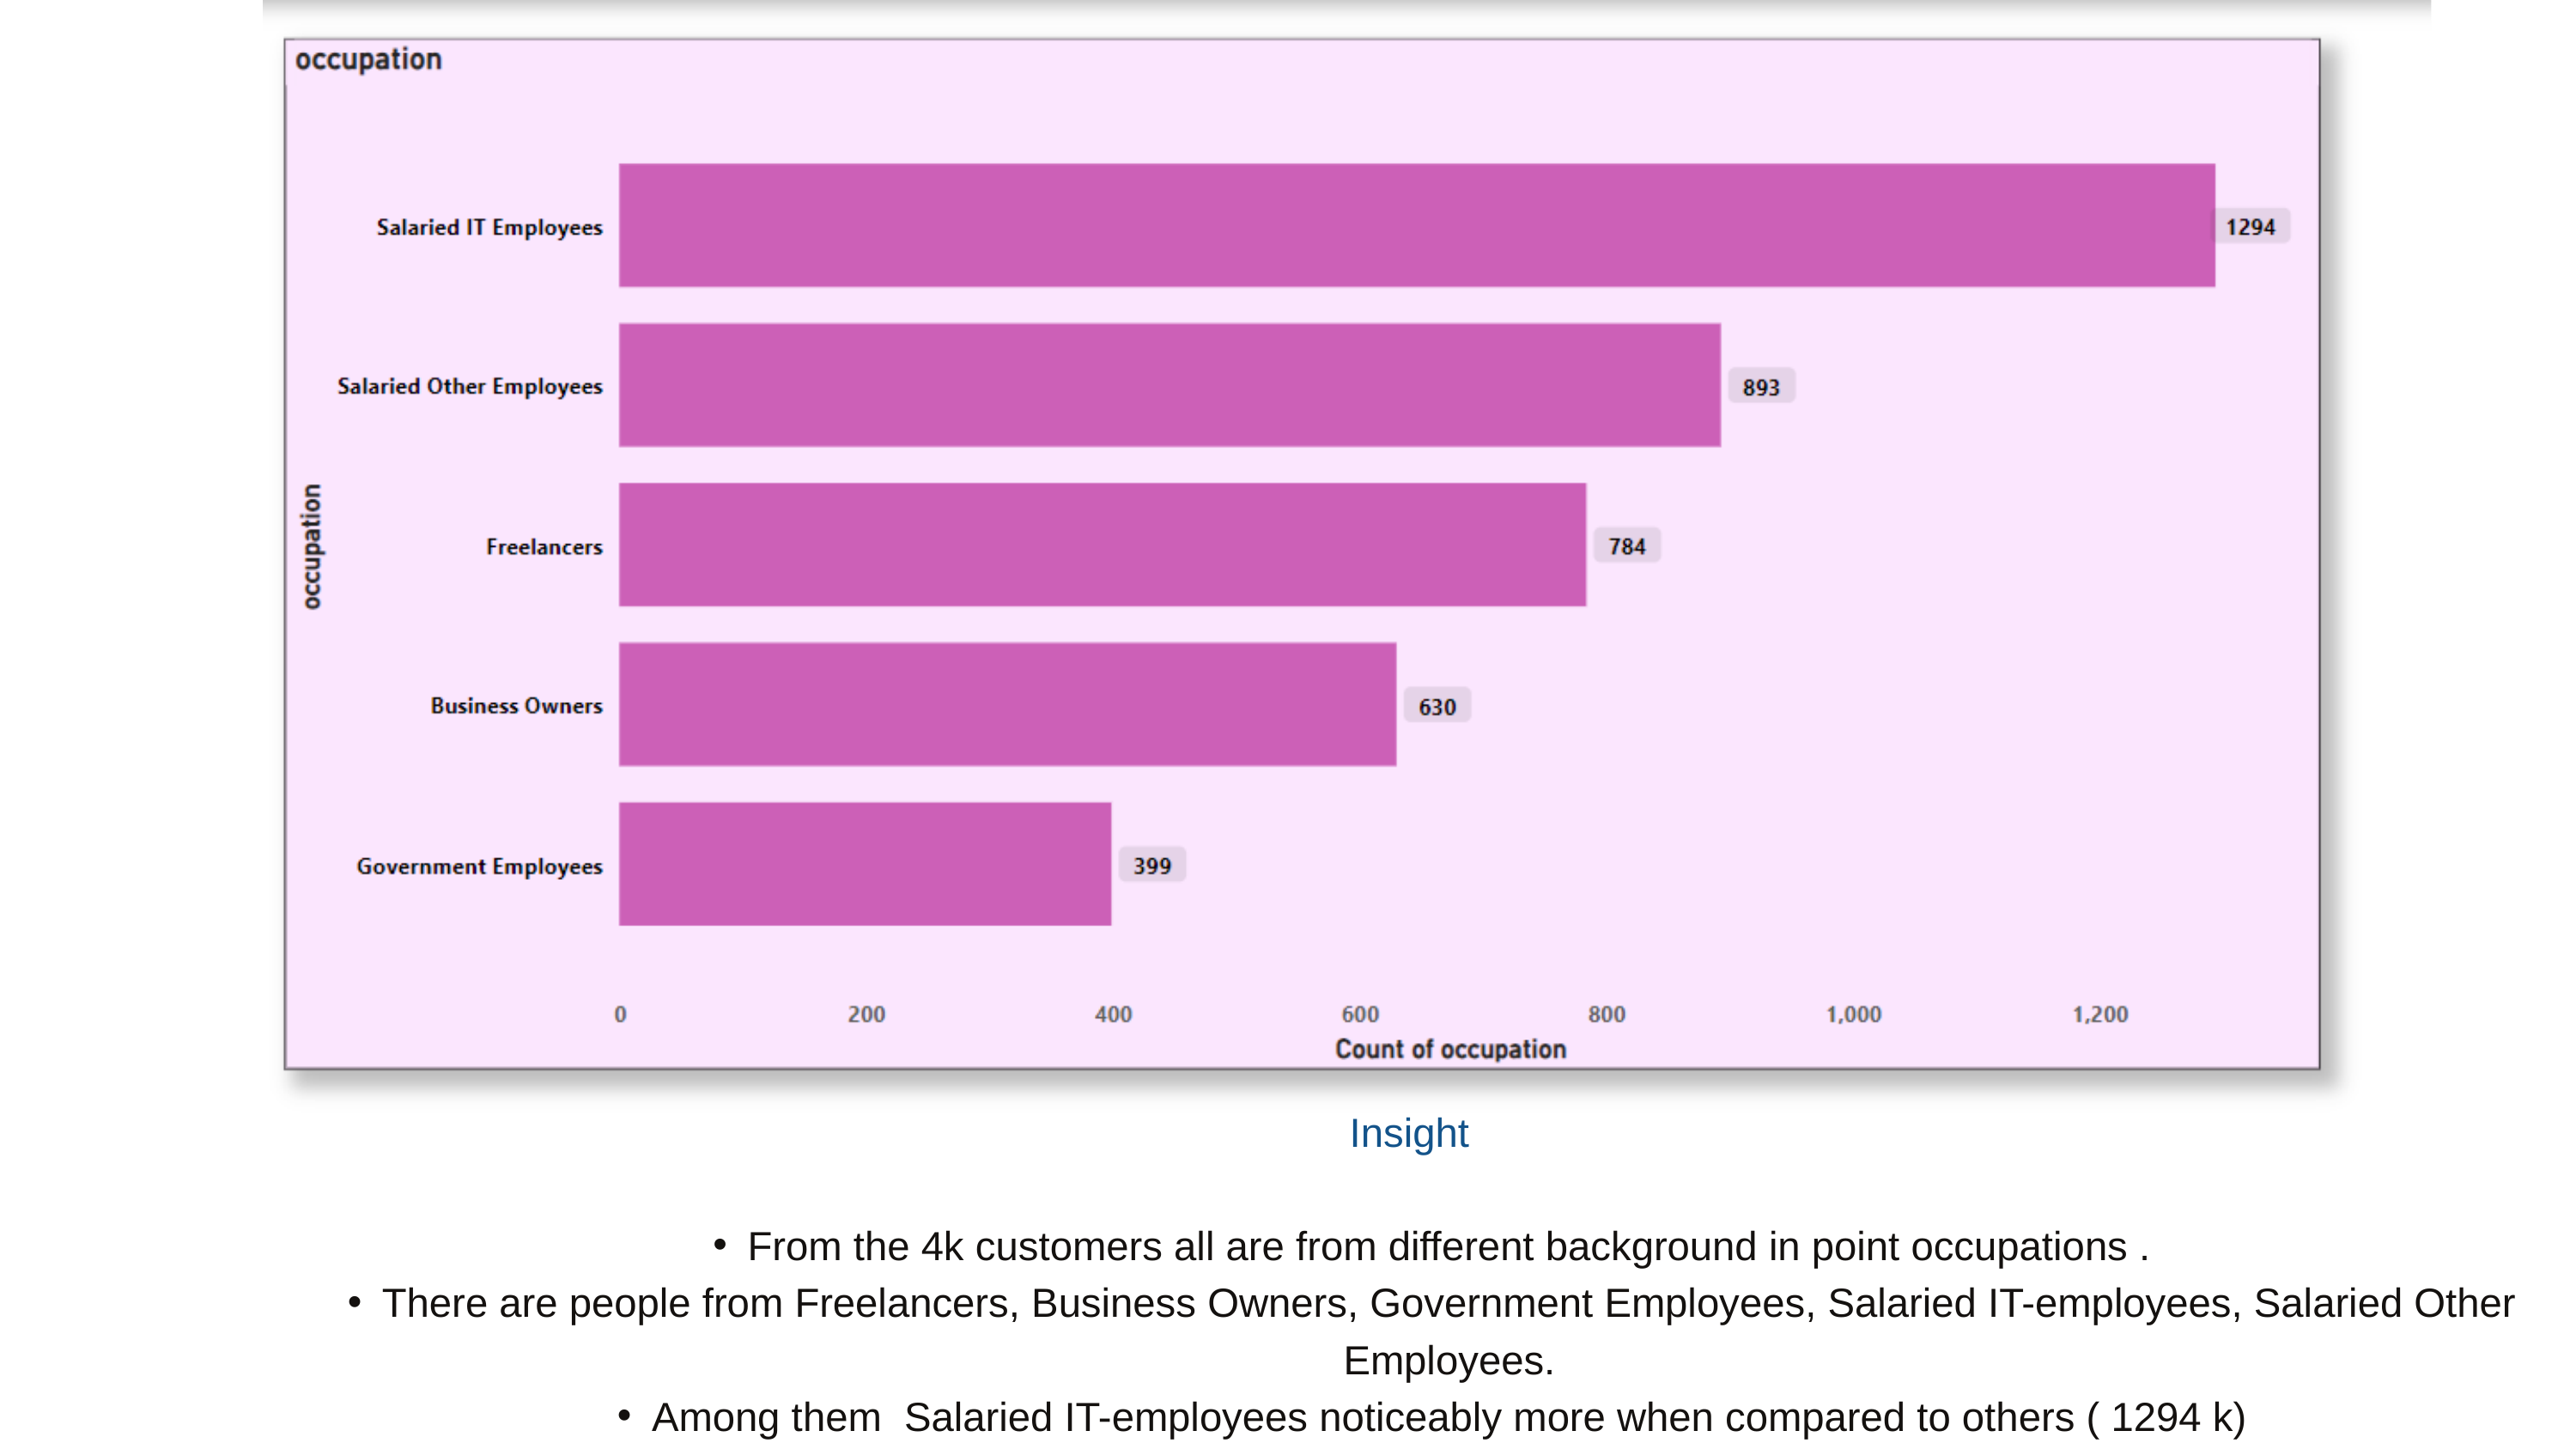

Insight

From the 4k customers all are from different background in point occupations .
There are people from Freelancers, Business Owners, Government Employees, Salaried IT-employees, Salaried Other Employees.
Among them  Salaried IT-employees noticeably more when compared to others ( 1294 k)